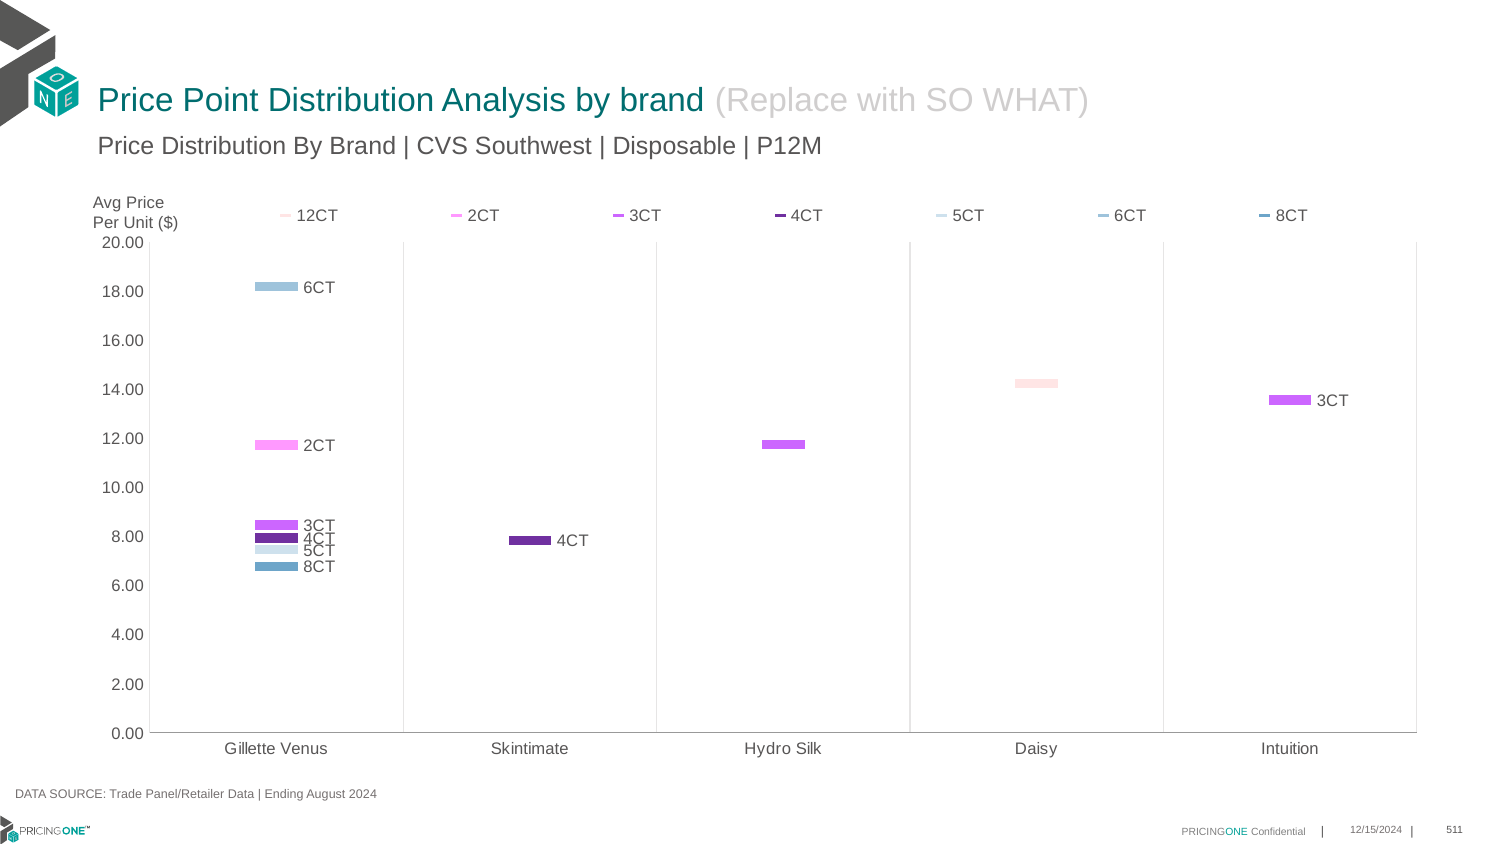

# Price Point Distribution Analysis by brand (Replace with SO WHAT)
Price Distribution By Brand | CVS Southwest | Disposable | P12M

### Chart

| Category | 12CT | 2CT | 3CT | 4CT | 5CT | 6CT | 8CT |
|---|---|---|---|---|---|---|---|
| Gillette Venus | None | 11.725774271770158 | 8.468629215862762 | 7.932343064532724 | 7.4574402718039545 | 18.171159467359534 | 6.77970600244998 |
| Skintimate | None | None | None | 7.840780838523597 | None | None | None |
| Hydro Silk | None | None | 11.755873410724156 | None | None | None | None |
| Daisy | 14.221532733478126 | None | None | None | None | None | None |
| Intuition | None | None | 13.564589235127478 | None | None | None | None |
Avg Price
Per Unit ($)
DATA SOURCE: Trade Panel/Retailer Data | Ending August 2024
12/15/2024
511